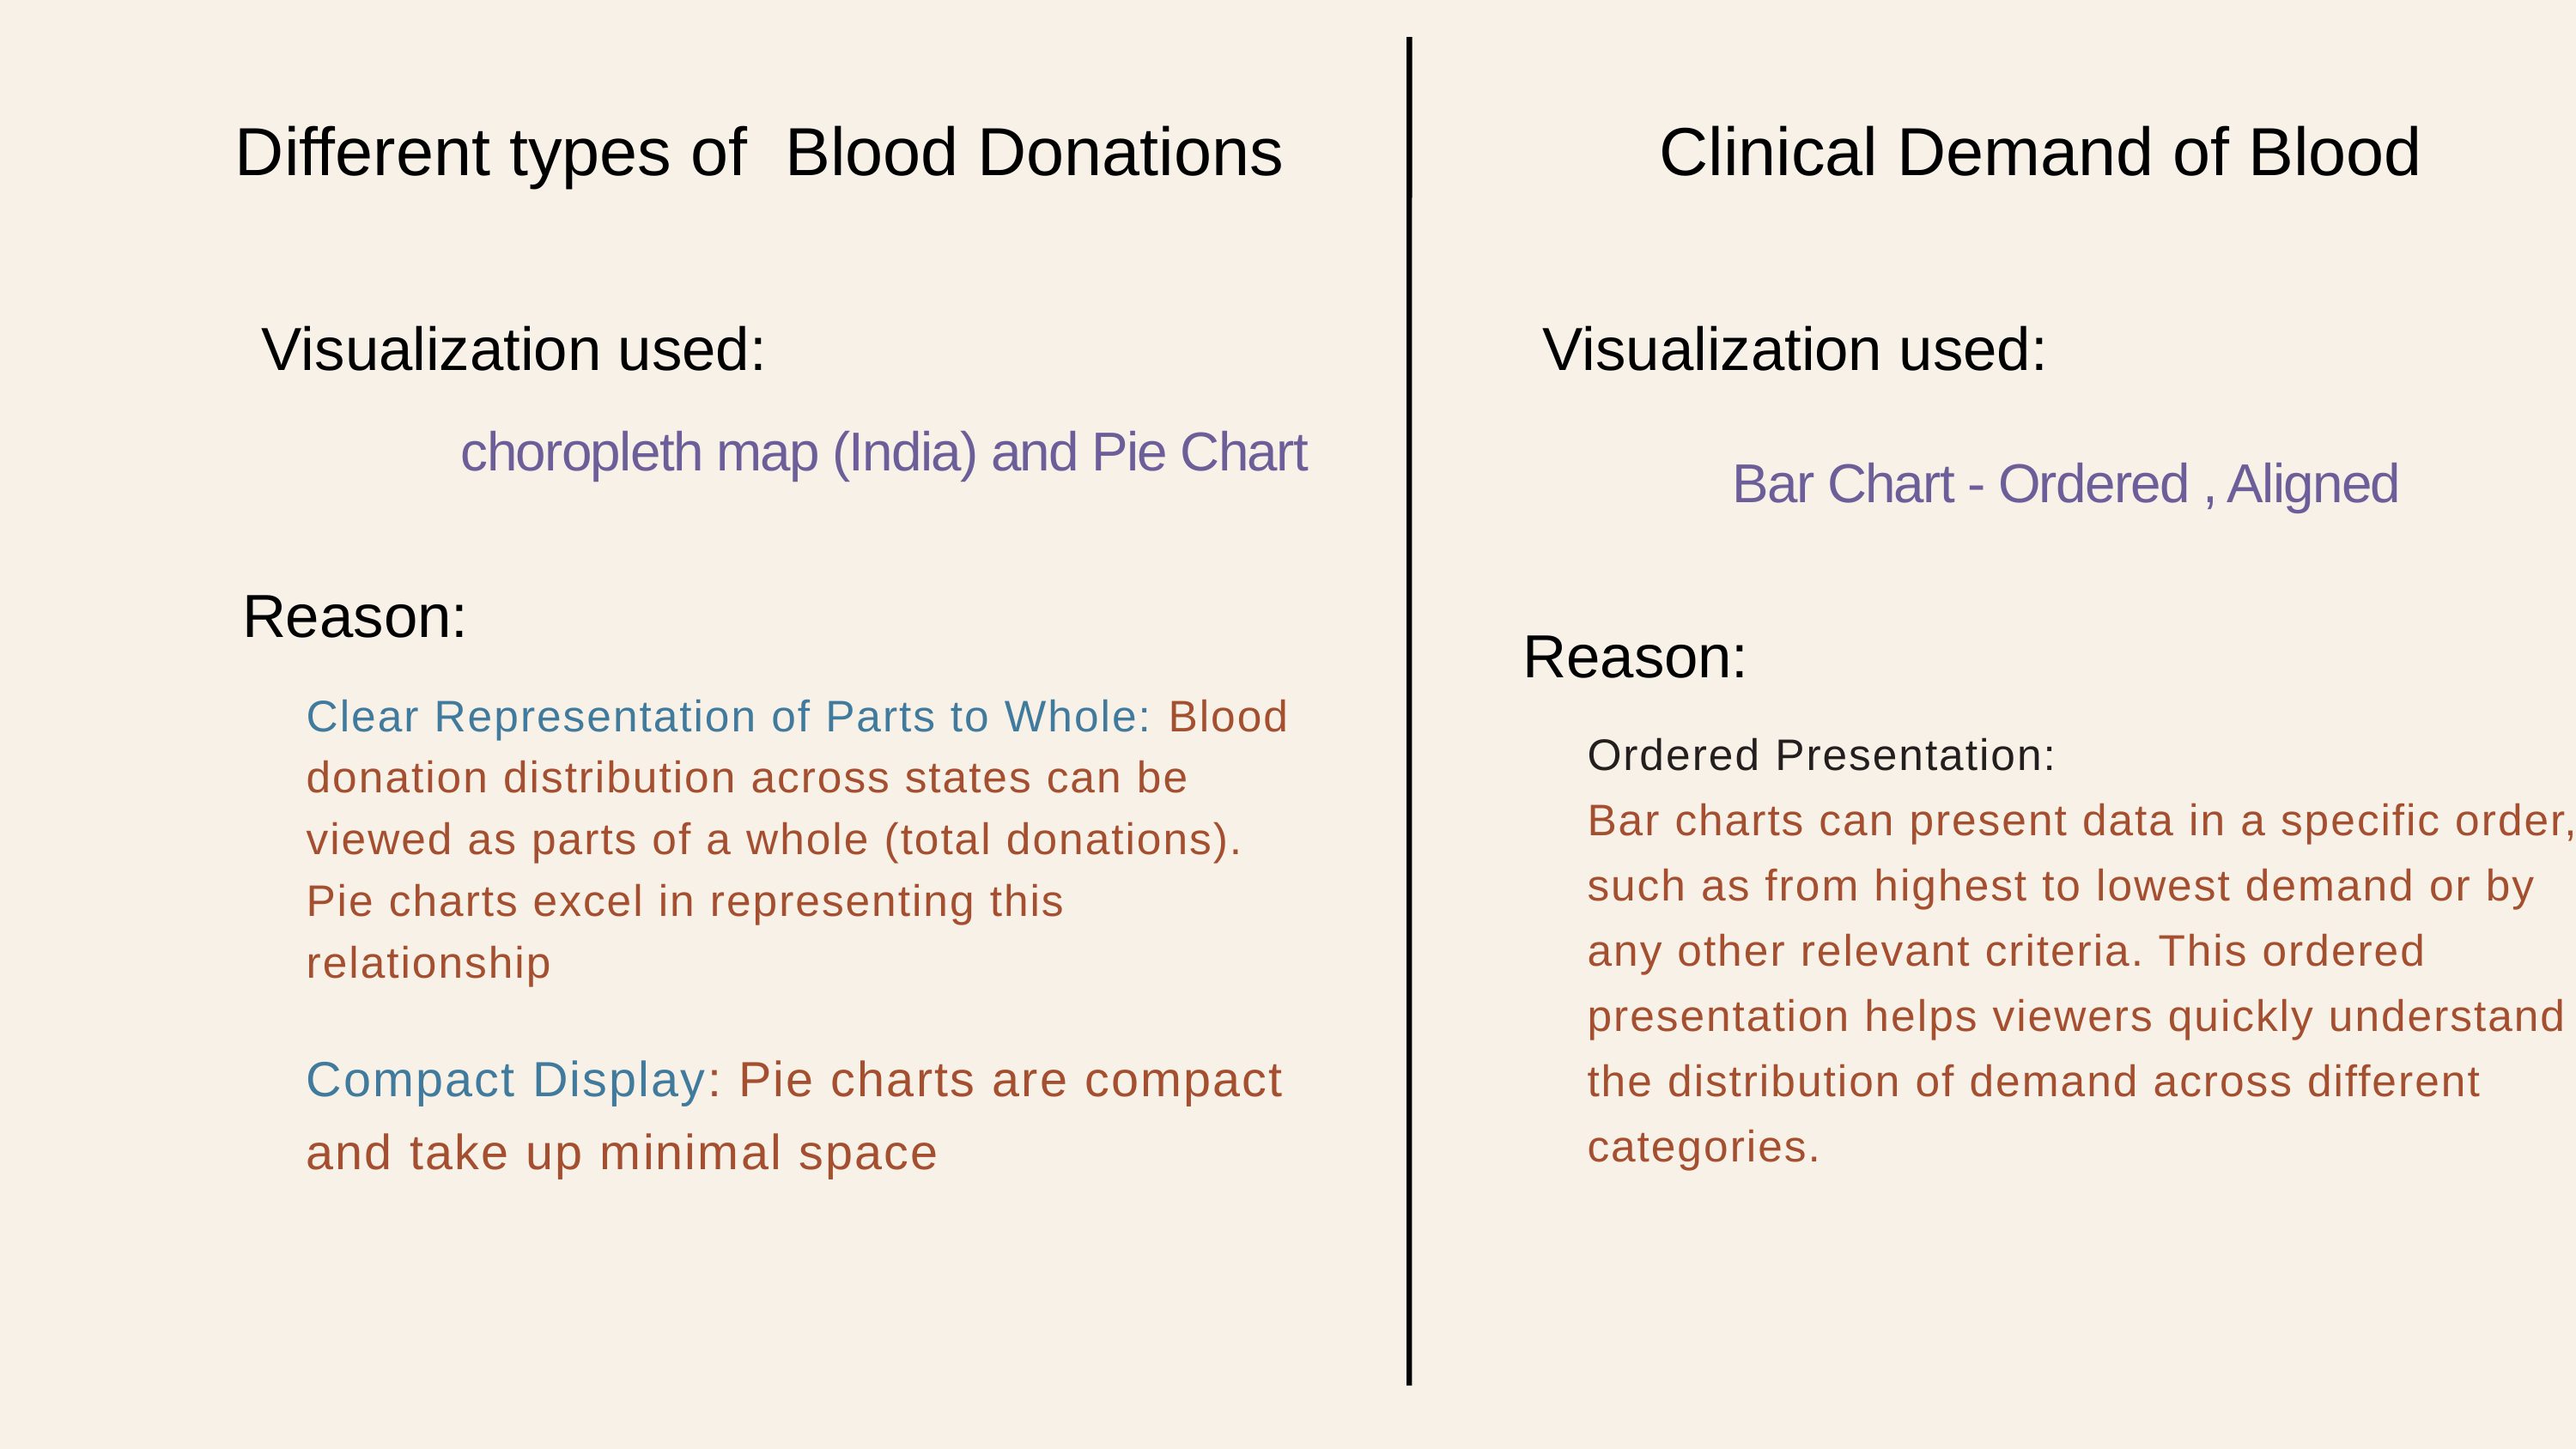

Different types of  Blood Donations
Clinical Demand of Blood
Visualization used:
Visualization used:
choropleth map (India) and Pie Chart
Bar Chart - Ordered , Aligned
Reason:
Reason:
Clear Representation of Parts to Whole: Blood donation distribution across states can be viewed as parts of a whole (total donations). Pie charts excel in representing this relationship
Ordered Presentation:
Bar charts can present data in a specific order, such as from highest to lowest demand or by any other relevant criteria. This ordered presentation helps viewers quickly understand the distribution of demand across different categories.
Compact Display: Pie charts are compact and take up minimal space